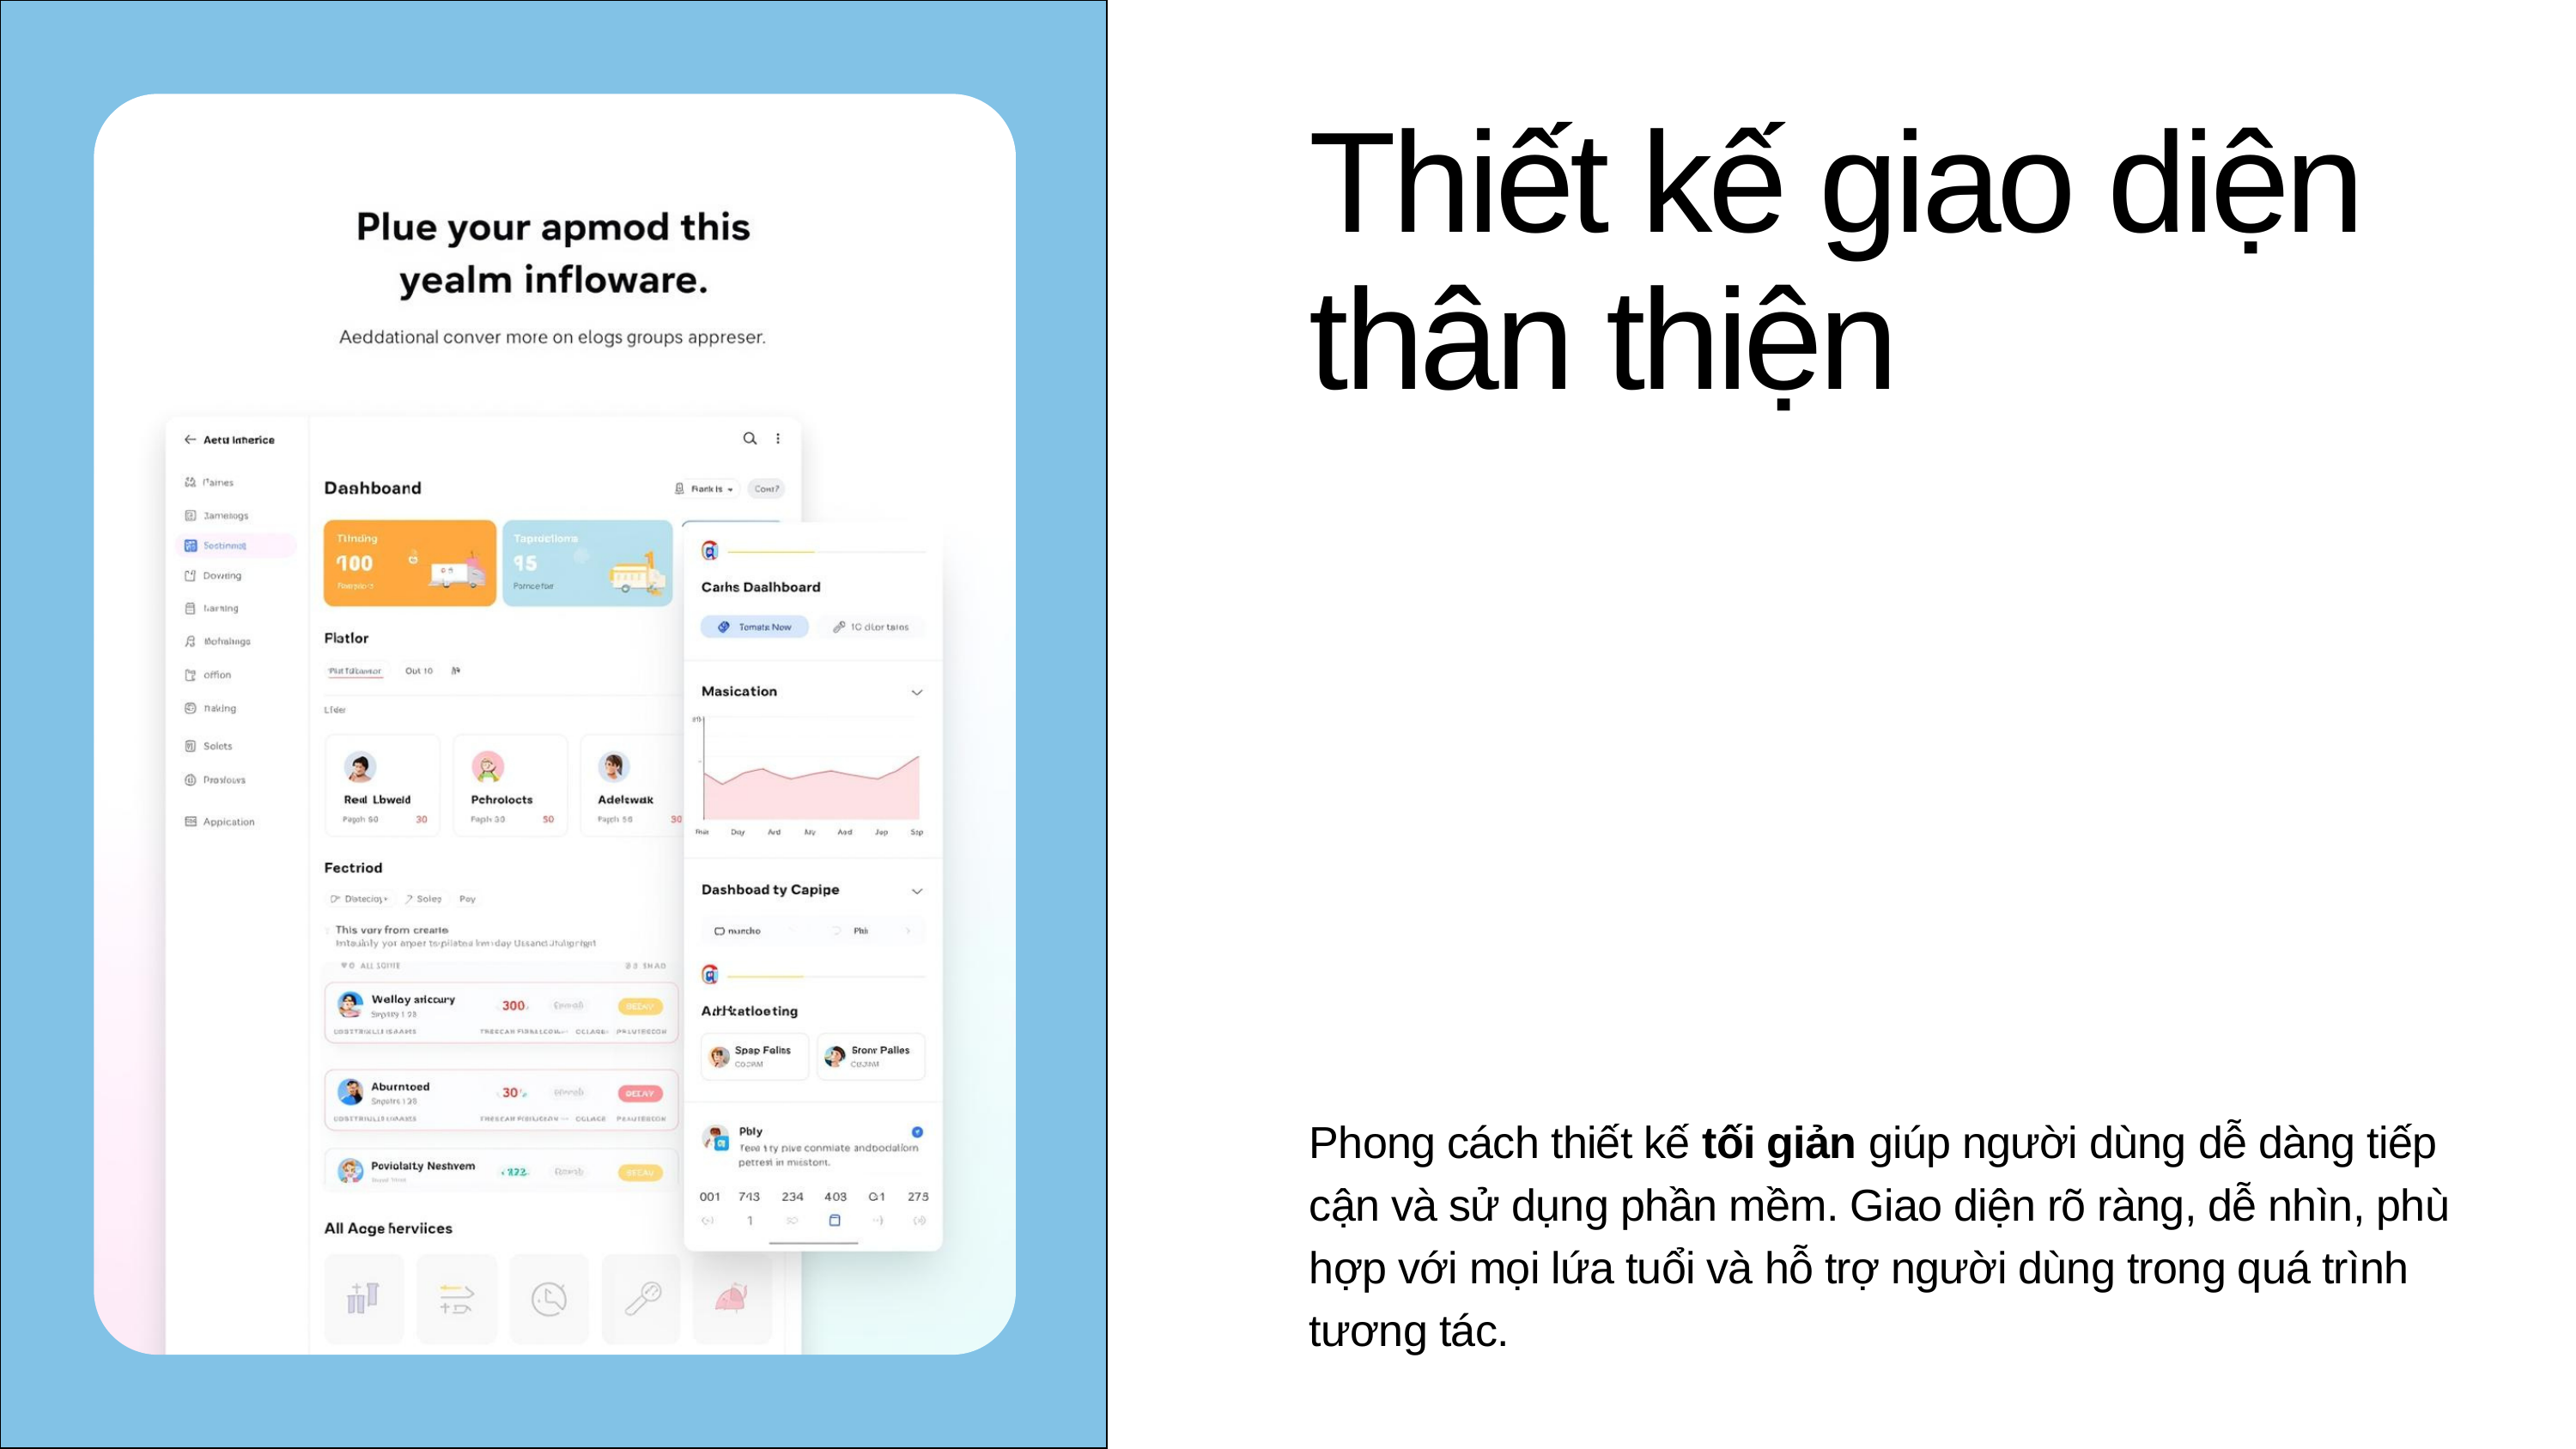

Thiết kế giao diện thân thiện
Phong cách thiết kế tối giản giúp người dùng dễ dàng tiếp cận và sử dụng phần mềm. Giao diện rõ ràng, dễ nhìn, phù hợp với mọi lứa tuổi và hỗ trợ người dùng trong quá trình tương tác.